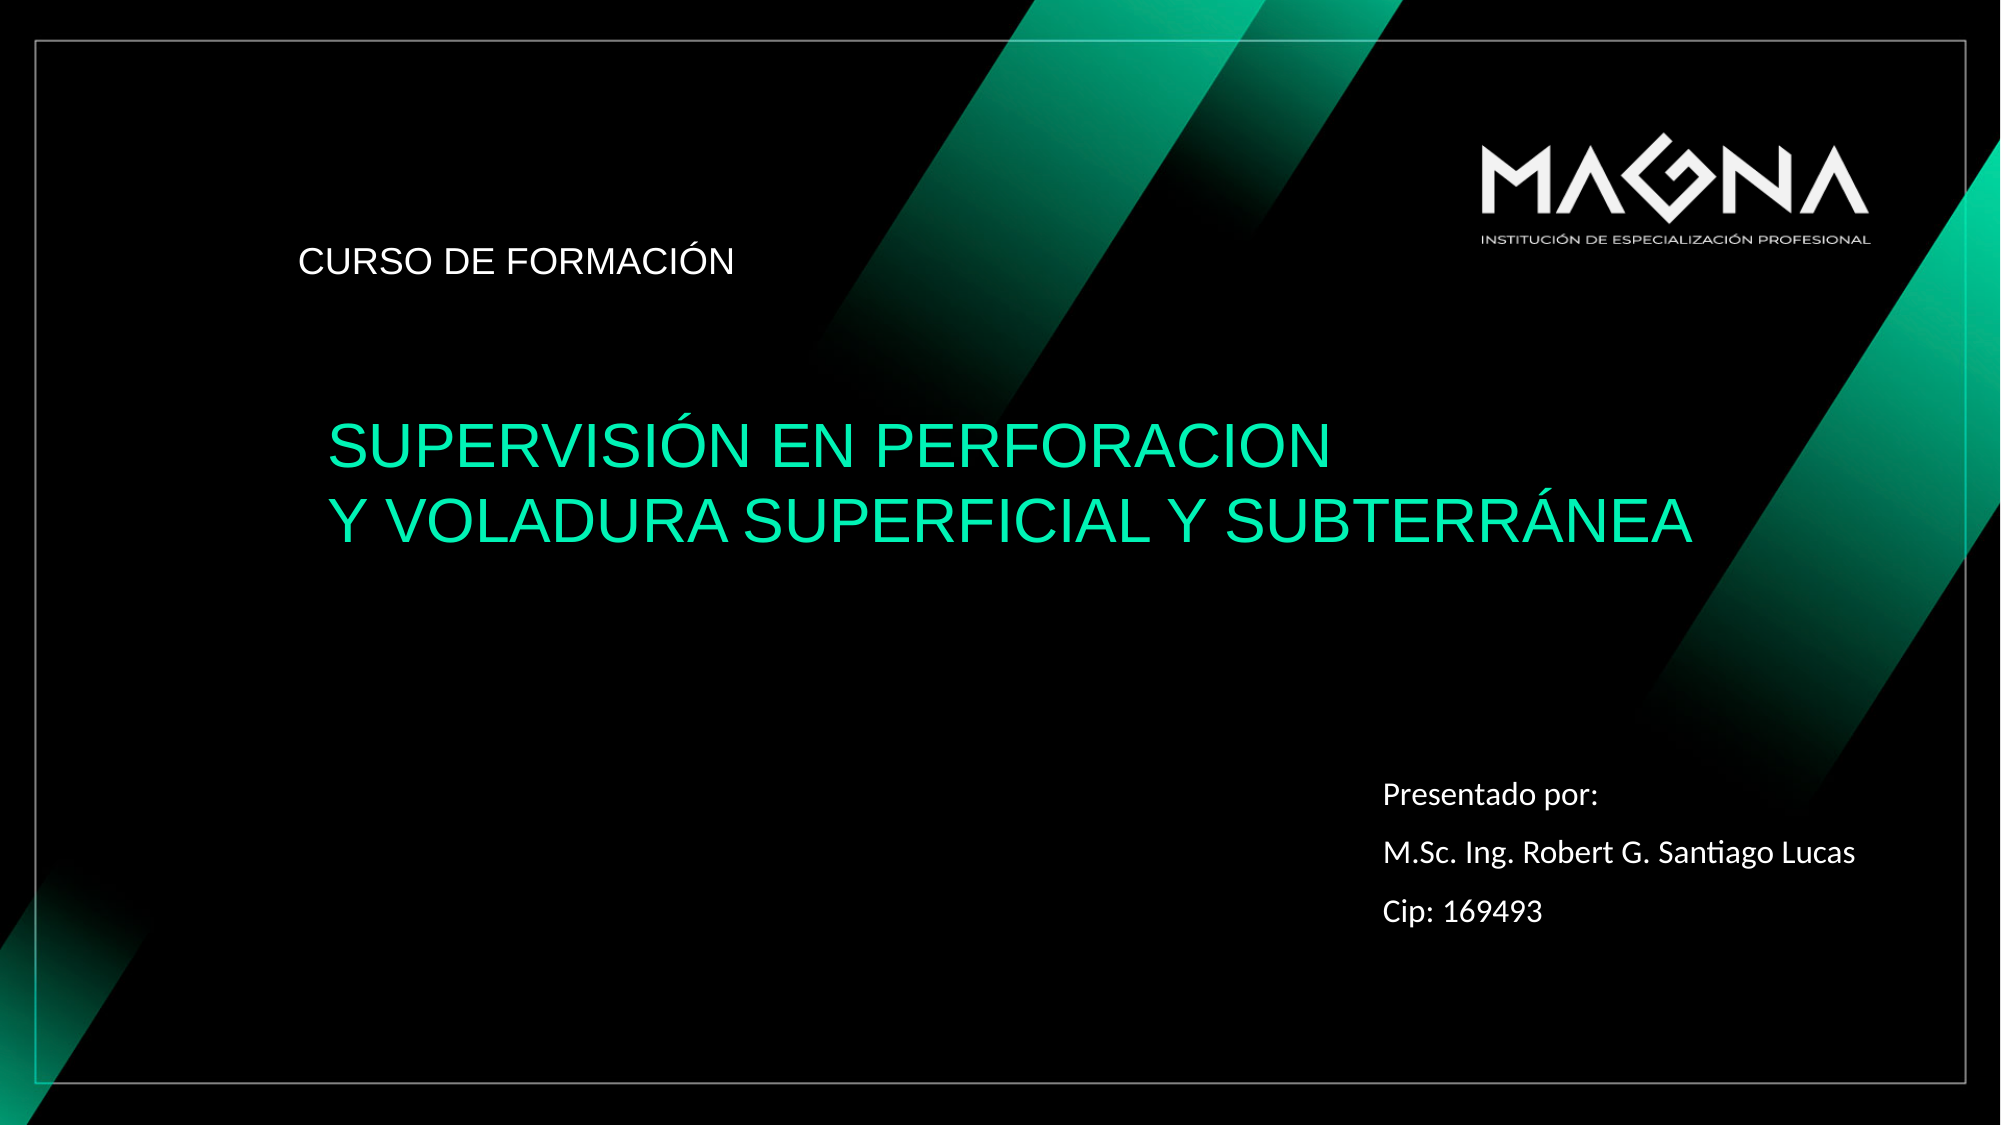

CURSO DE FORMACIÓN
SUPERVISIÓN EN PERFORACION
Y VOLADURA SUPERFICIAL Y SUBTERRÁNEA
Presentado por:
M.Sc. Ing. Robert G. Santiago Lucas
Cip: 169493